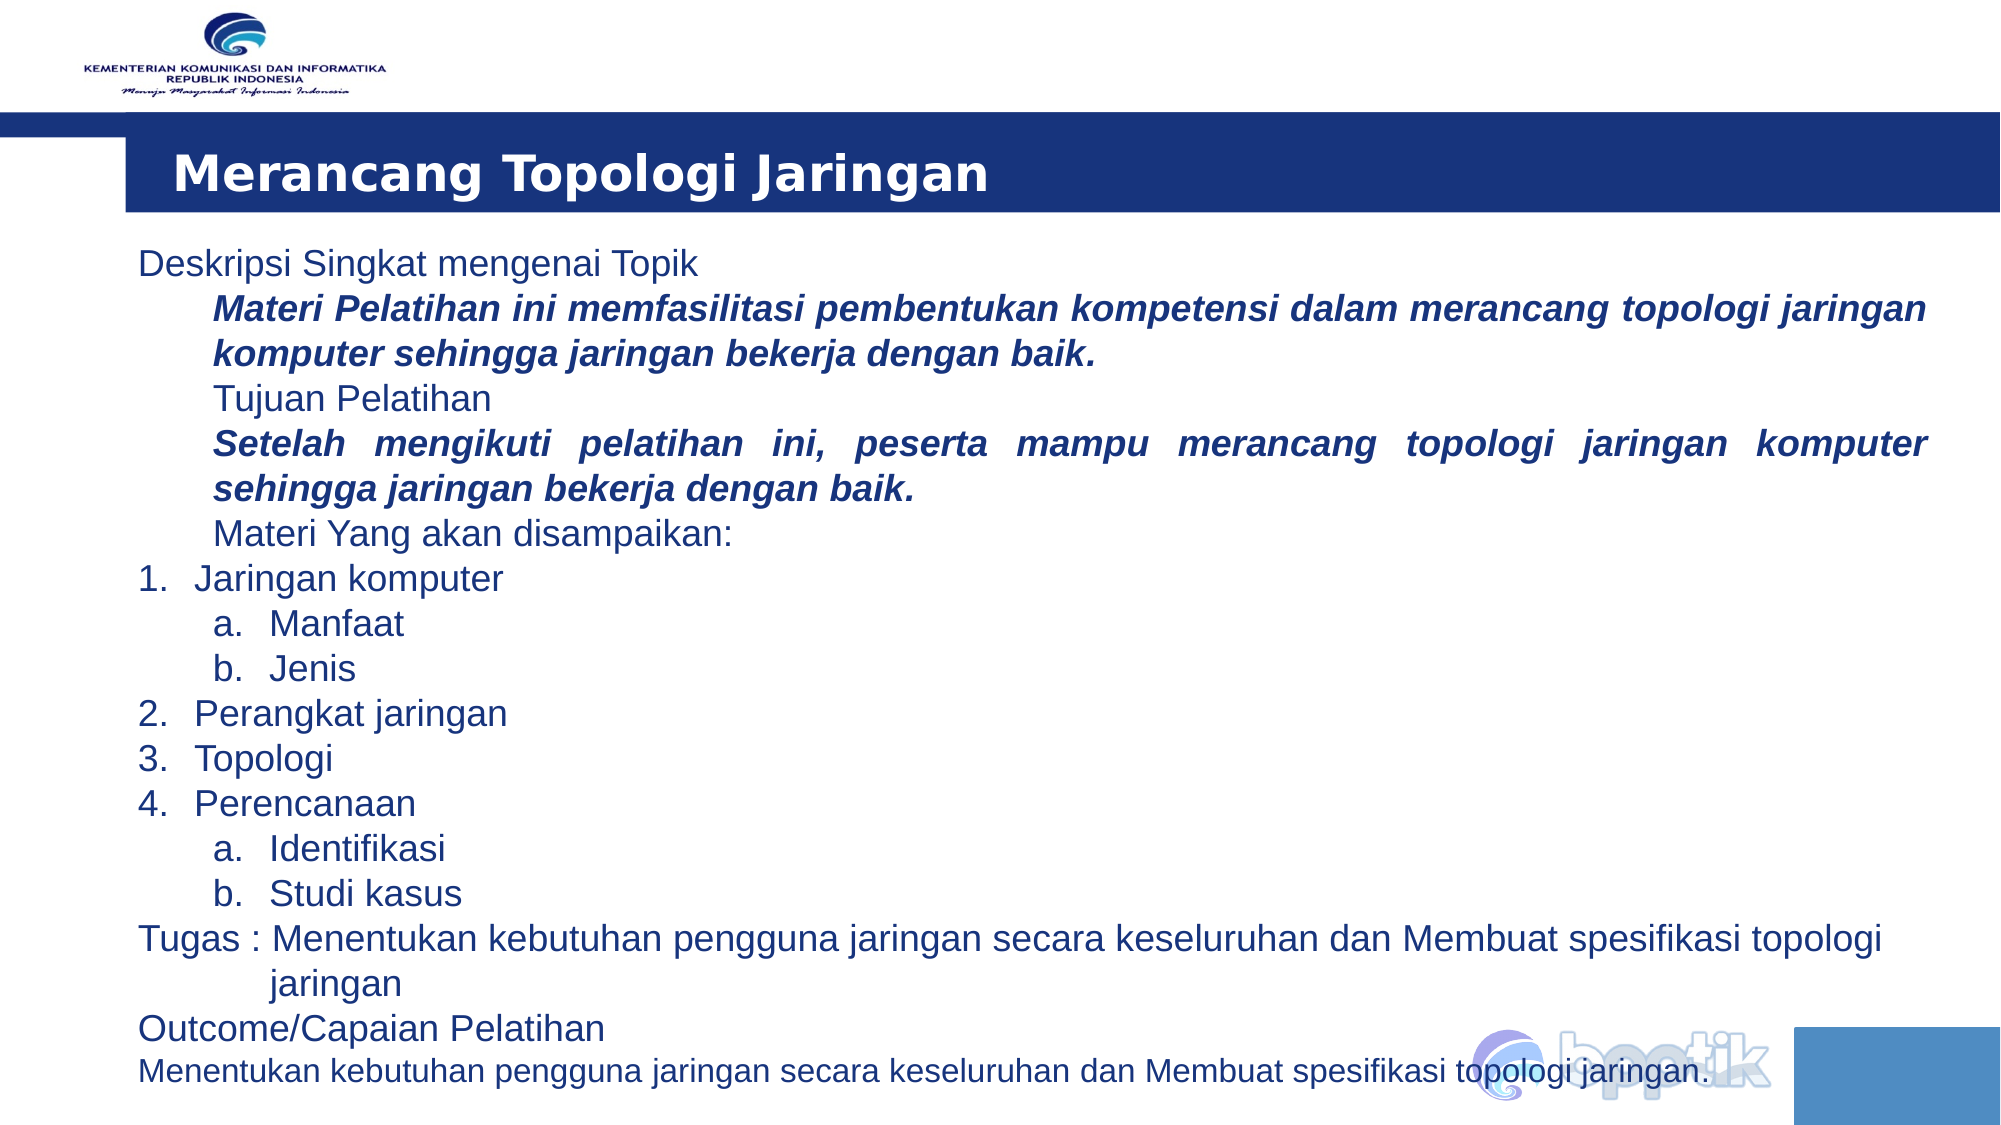

Merancang Topologi Jaringan
Deskripsi Singkat mengenai Topik
Materi Pelatihan ini memfasilitasi pembentukan kompetensi dalam merancang topologi jaringan komputer sehingga jaringan bekerja dengan baik.
Tujuan Pelatihan
Setelah mengikuti pelatihan ini, peserta mampu merancang topologi jaringan komputer sehingga jaringan bekerja dengan baik.
Materi Yang akan disampaikan:
Jaringan komputer
Manfaat
Jenis
Perangkat jaringan
Topologi
Perencanaan
Identifikasi
Studi kasus
Tugas : Menentukan kebutuhan pengguna jaringan secara keseluruhan dan Membuat spesifikasi topologi jaringan
Outcome/Capaian Pelatihan
Menentukan kebutuhan pengguna jaringan secara keseluruhan dan Membuat spesifikasi topologi jaringan.